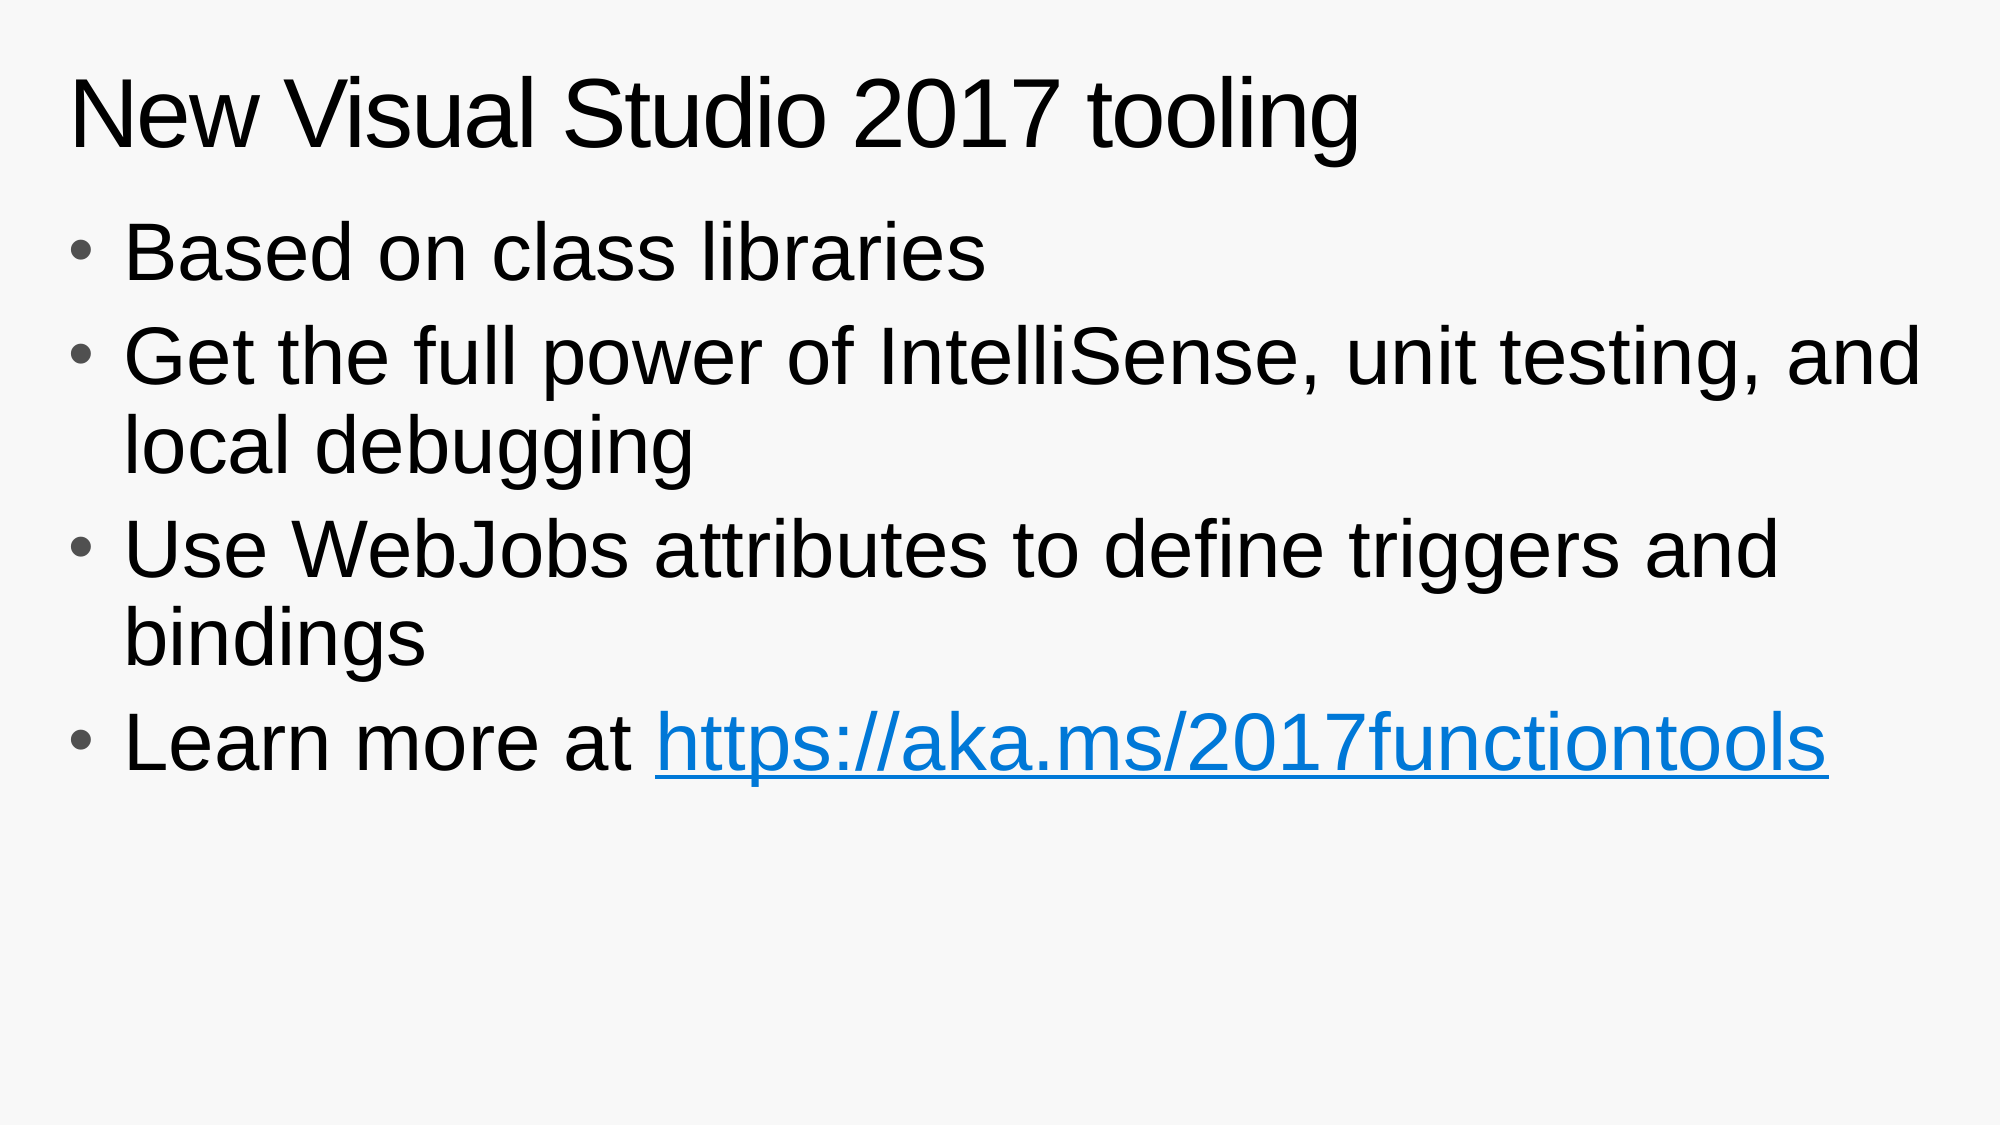

# New Visual Studio 2017 tooling
Based on class libraries
Get the full power of IntelliSense, unit testing, and local debugging
Use WebJobs attributes to define triggers and bindings
Learn more at https://aka.ms/2017functiontools